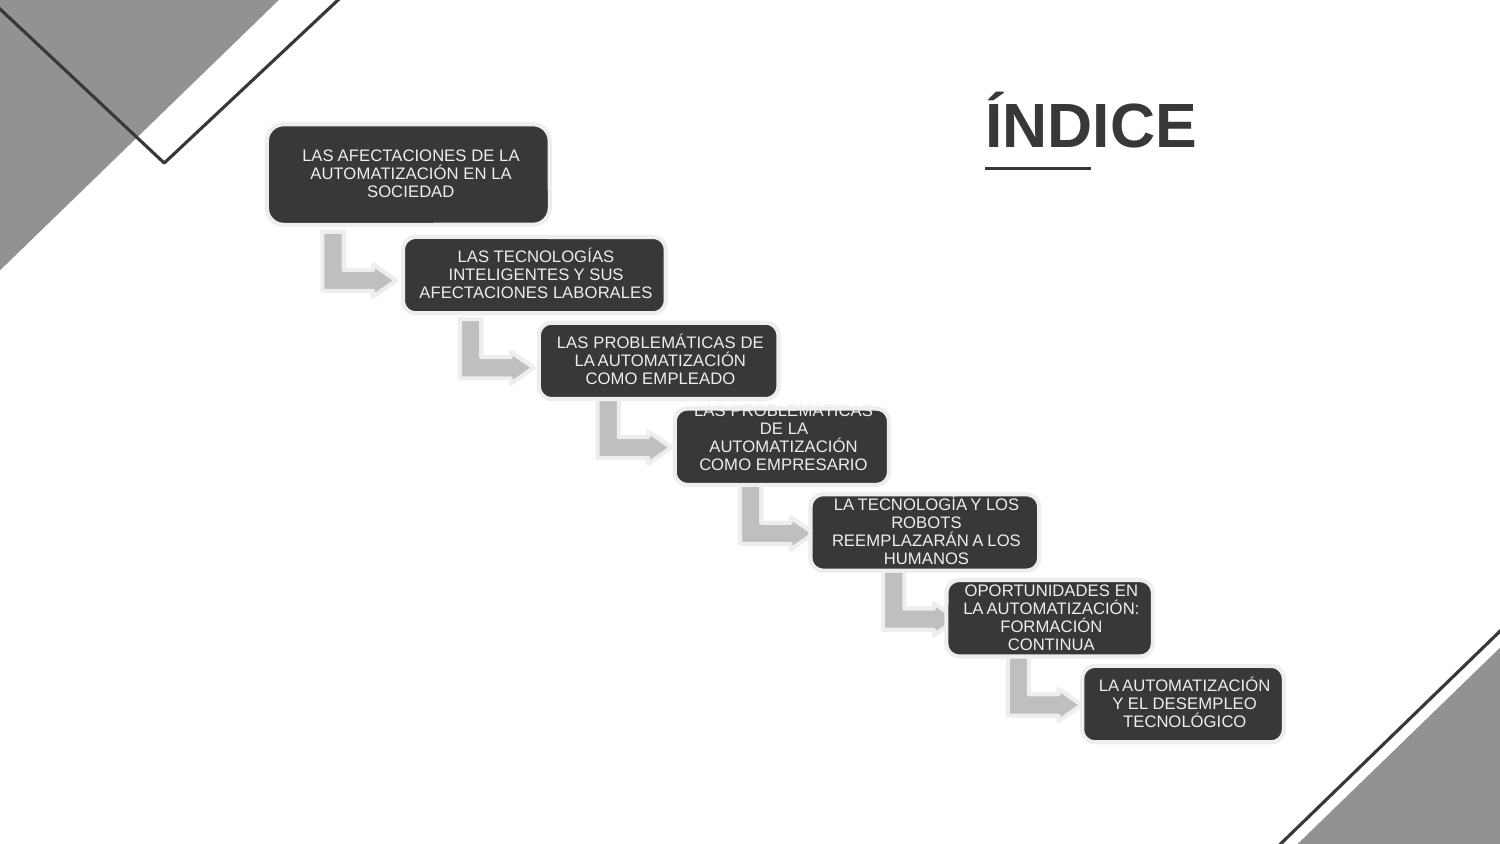

LAS AFECTACIONES DE LA AUTOMATIZACIÓN EN LA SOCIEDAD
LAS TECNOLOGÍAS INTELIGENTES Y SUS AFECTACIONES LABORALES
LAS PROBLEMÁTICAS DE LA AUTOMATIZACIÓN COMO EMPLEADO
LAS PROBLEMÁTICAS DE LA AUTOMATIZACIÓN COMO EMPRESARIO
LA TECNOLOGÍA Y LOS ROBOTS REEMPLAZARÁN A LOS HUMANOS
OPORTUNIDADES EN LA AUTOMATIZACIÓN: FORMACIÓN CONTINUA
LA AUTOMATIZACIÓN Y EL DESEMPLEO TECNOLÓGICO
ÍNDICE